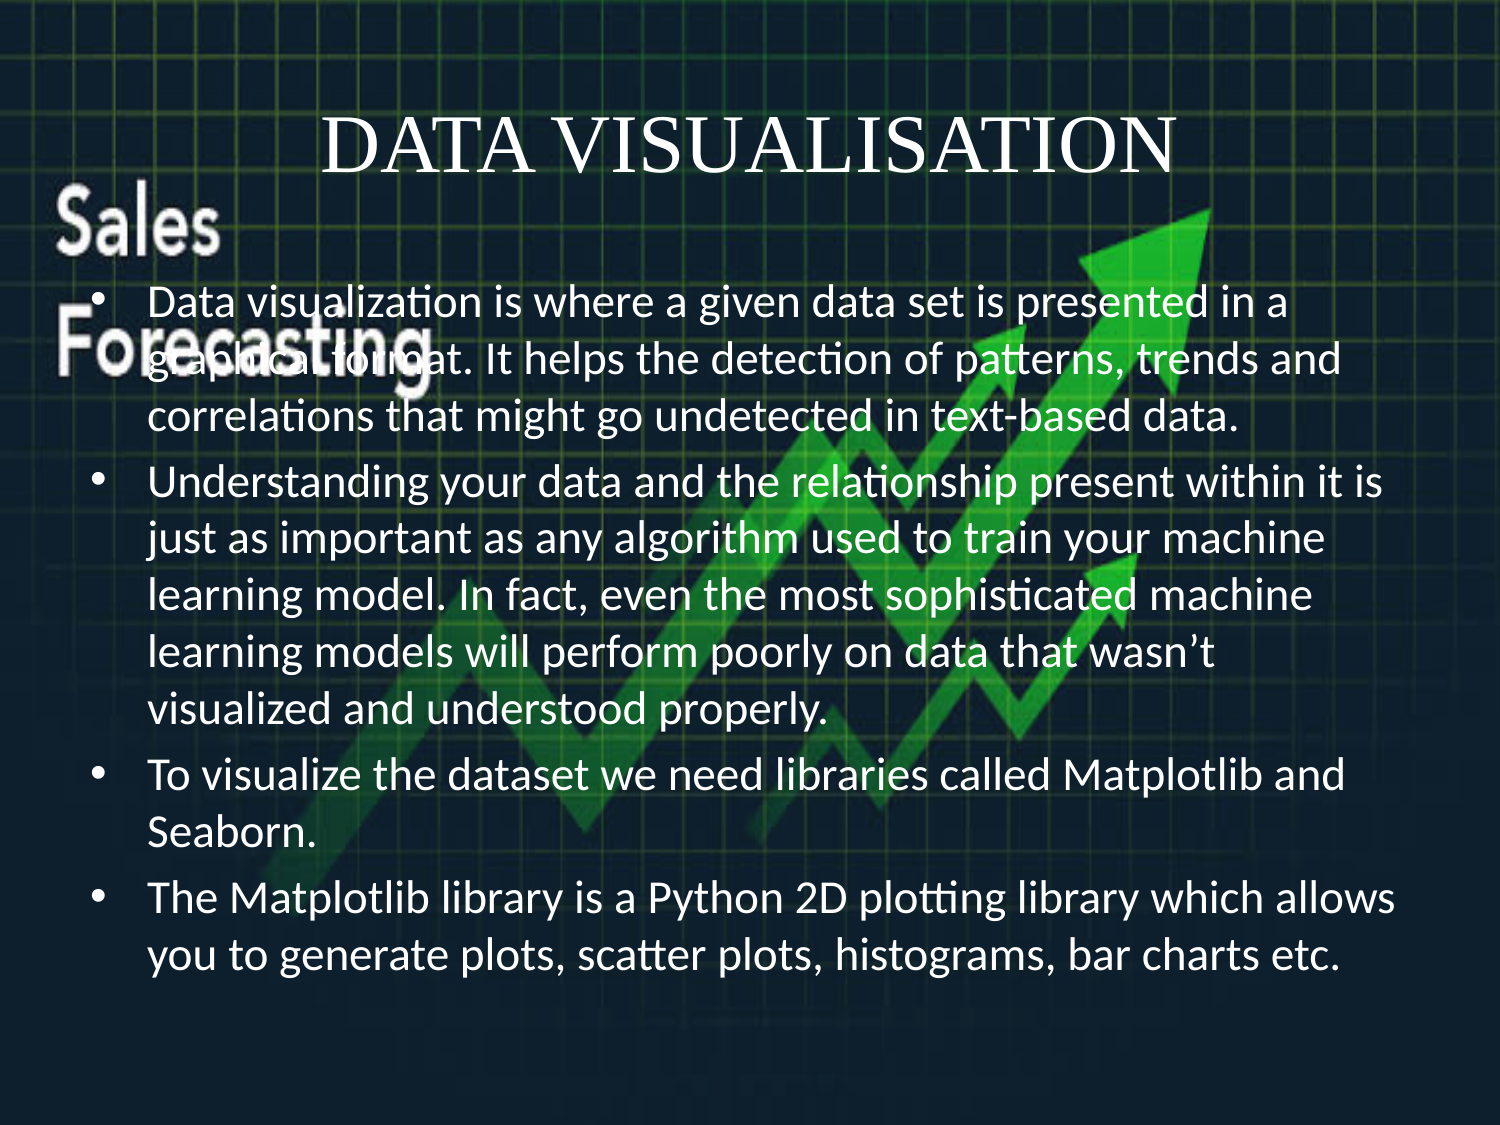

# DATA VISUALISATION
Data visualization is where a given data set is presented in a graphical format. It helps the detection of patterns, trends and correlations that might go undetected in text-based data.
Understanding your data and the relationship present within it is just as important as any algorithm used to train your machine learning model. In fact, even the most sophisticated machine learning models will perform poorly on data that wasn’t visualized and understood properly.
To visualize the dataset we need libraries called Matplotlib and Seaborn.
The Matplotlib library is a Python 2D plotting library which allows you to generate plots, scatter plots, histograms, bar charts etc.